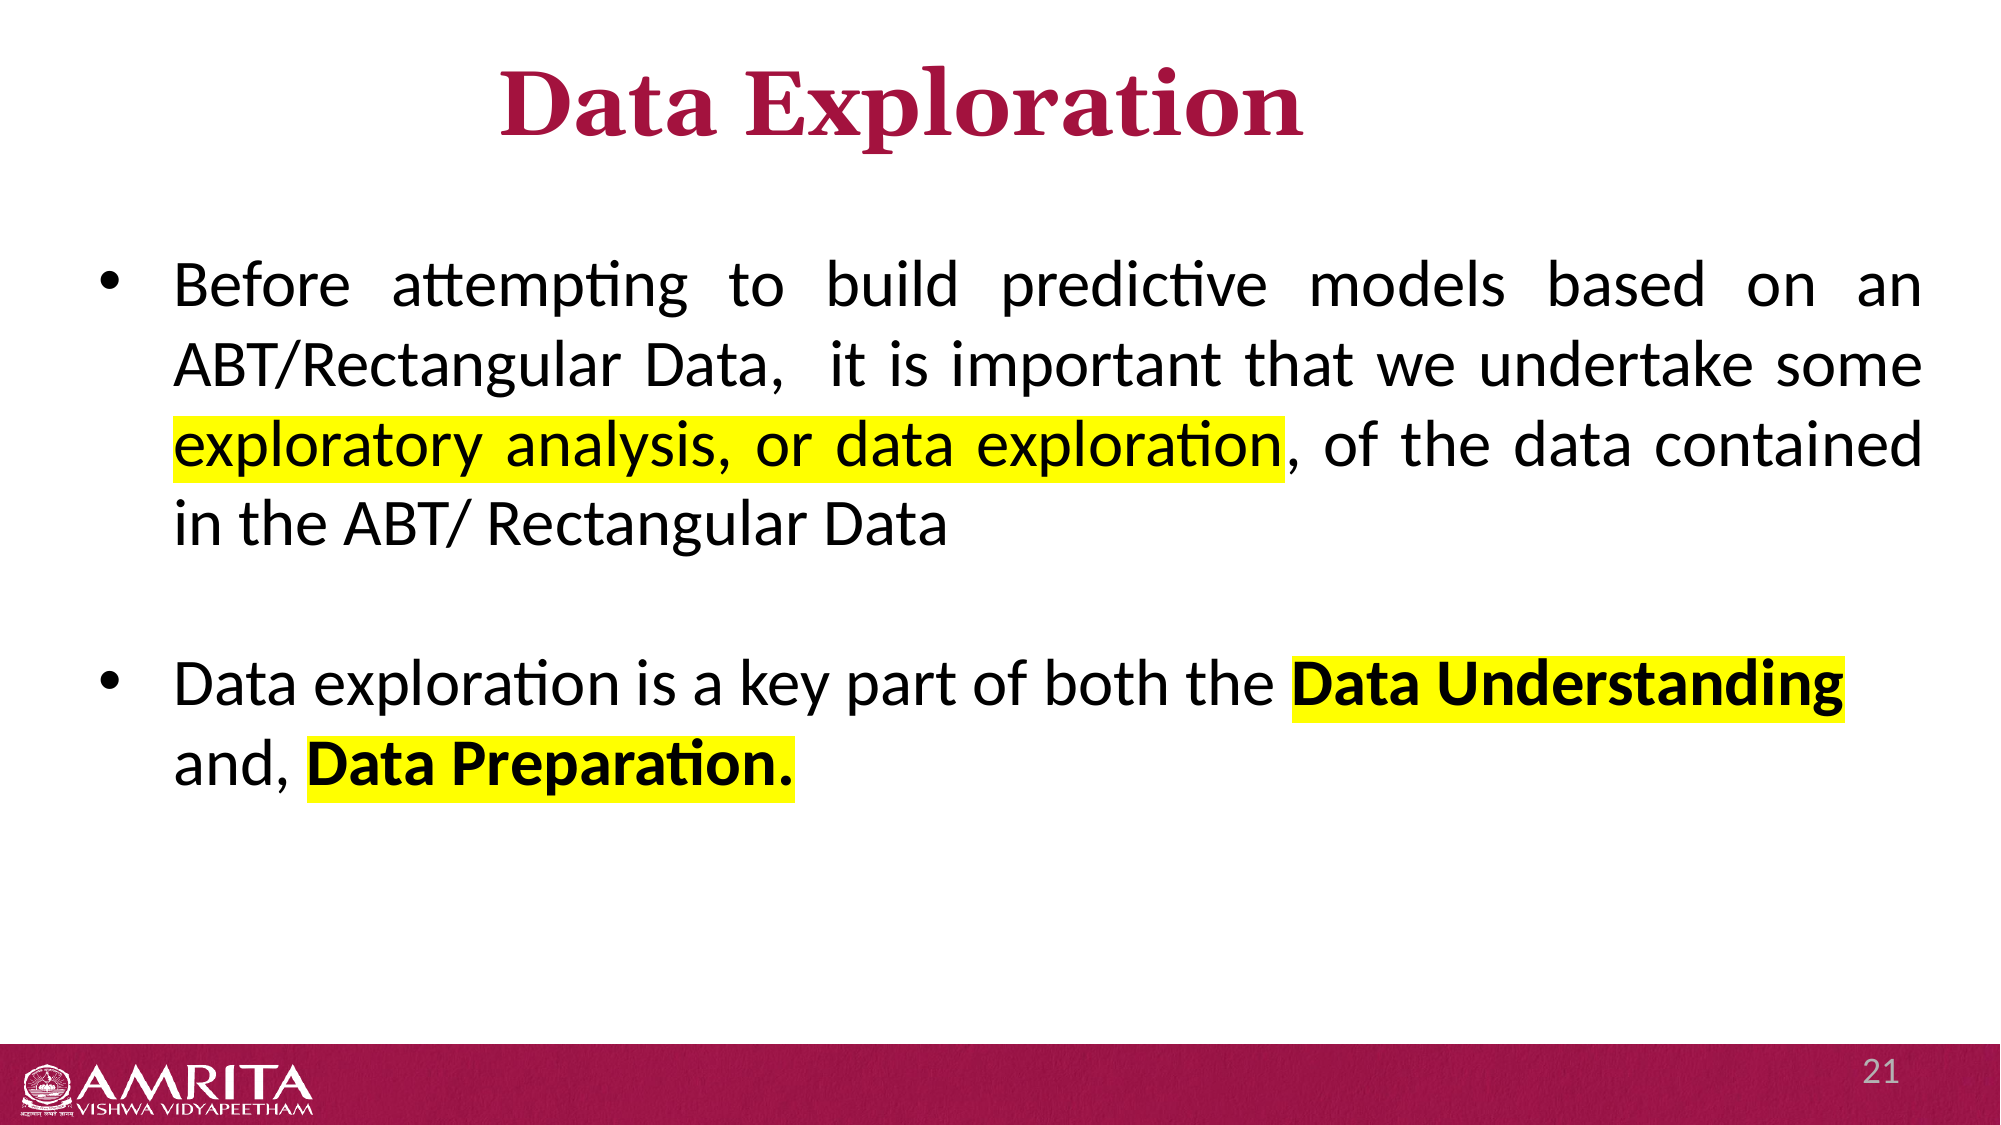

# Data Exploration
Before attempting to build predictive models based on an ABT/Rectangular Data,  it is important that we undertake some exploratory analysis, or data exploration, of the data contained in the ABT/ Rectangular Data

Data exploration is a key part of both the Data Understanding and, Data Preparation.
21